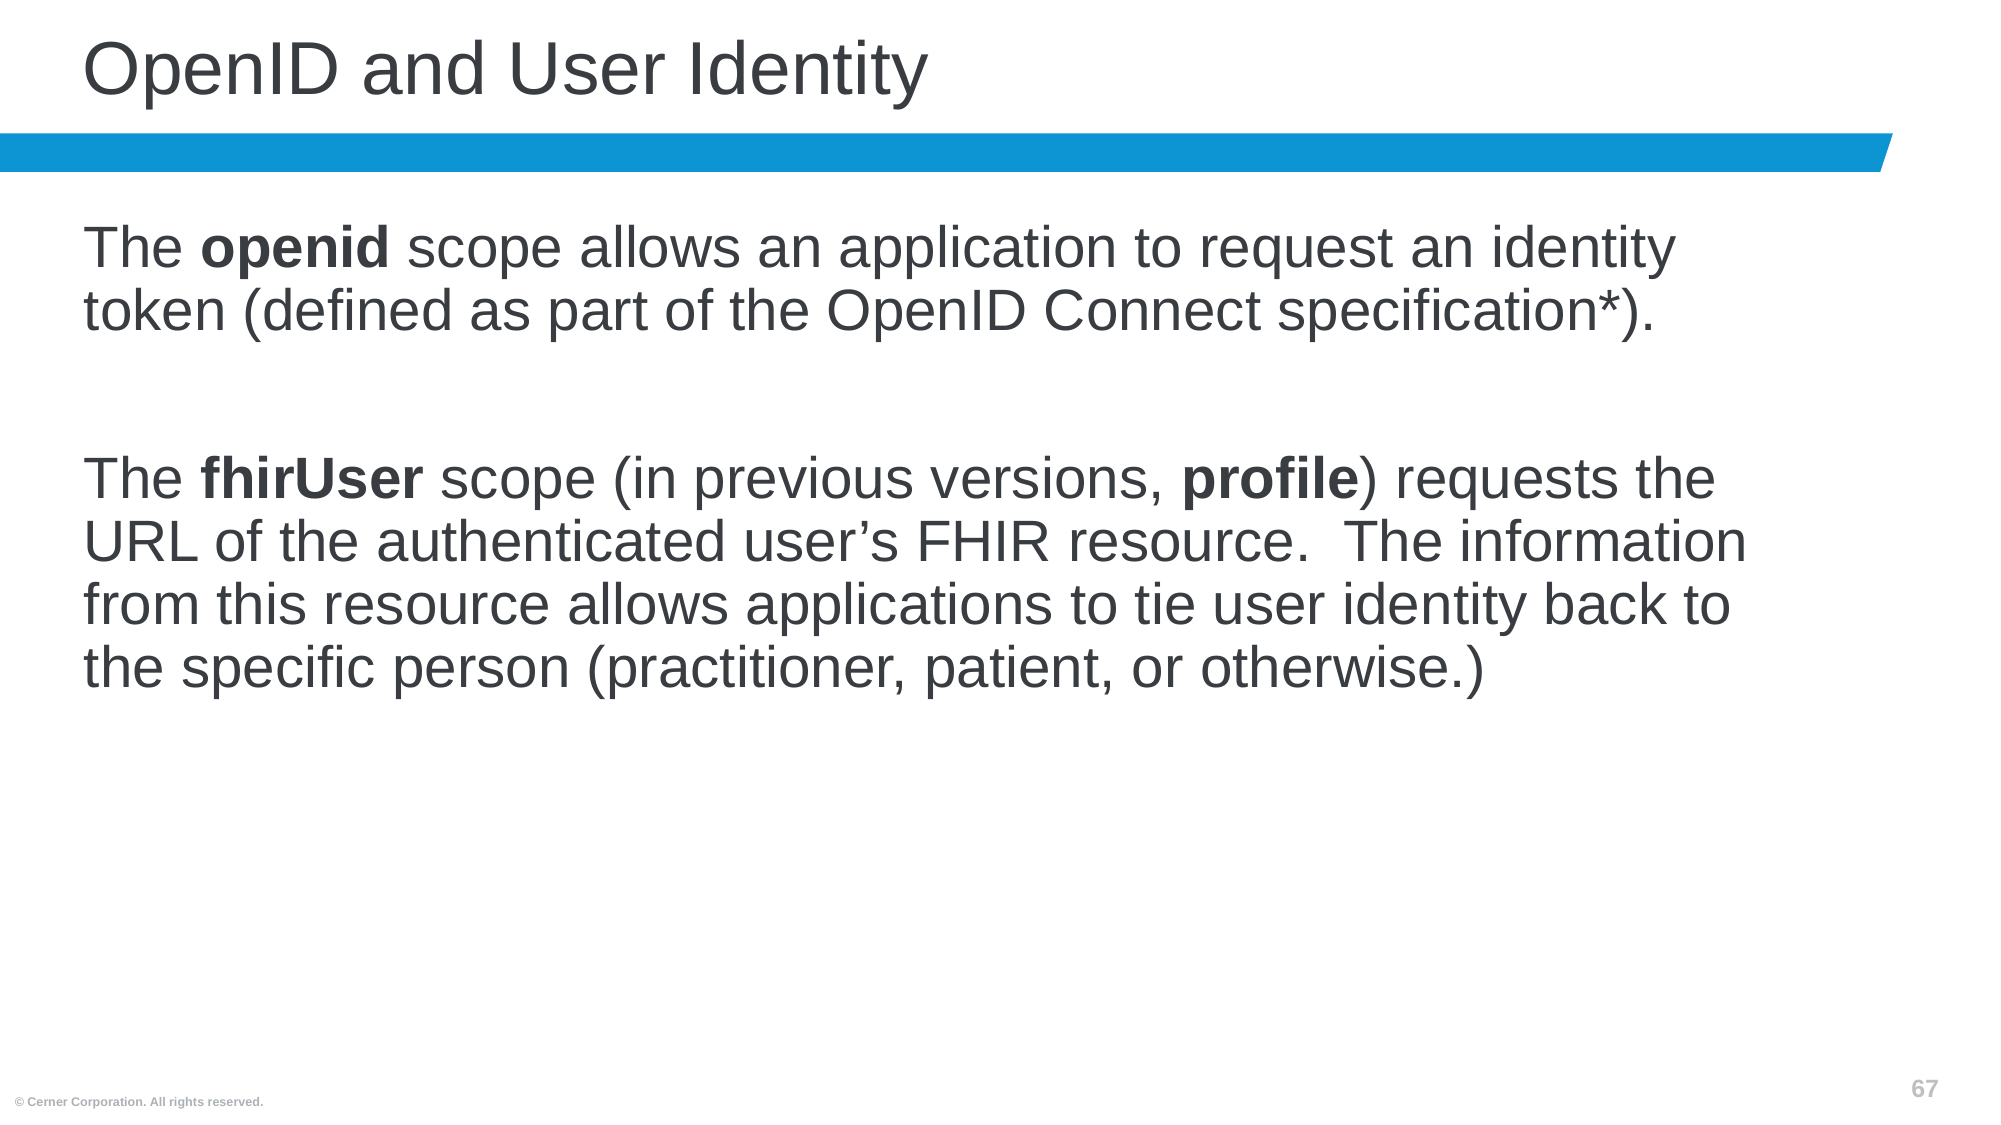

# OpenID and User Identity
The openid scope allows an application to request an identity token (defined as part of the OpenID Connect specification*).

The fhirUser scope (in previous versions, profile) requests the URL of the authenticated user’s FHIR resource.  The information from this resource allows applications to tie user identity back to the specific person (practitioner, patient, or otherwise.)